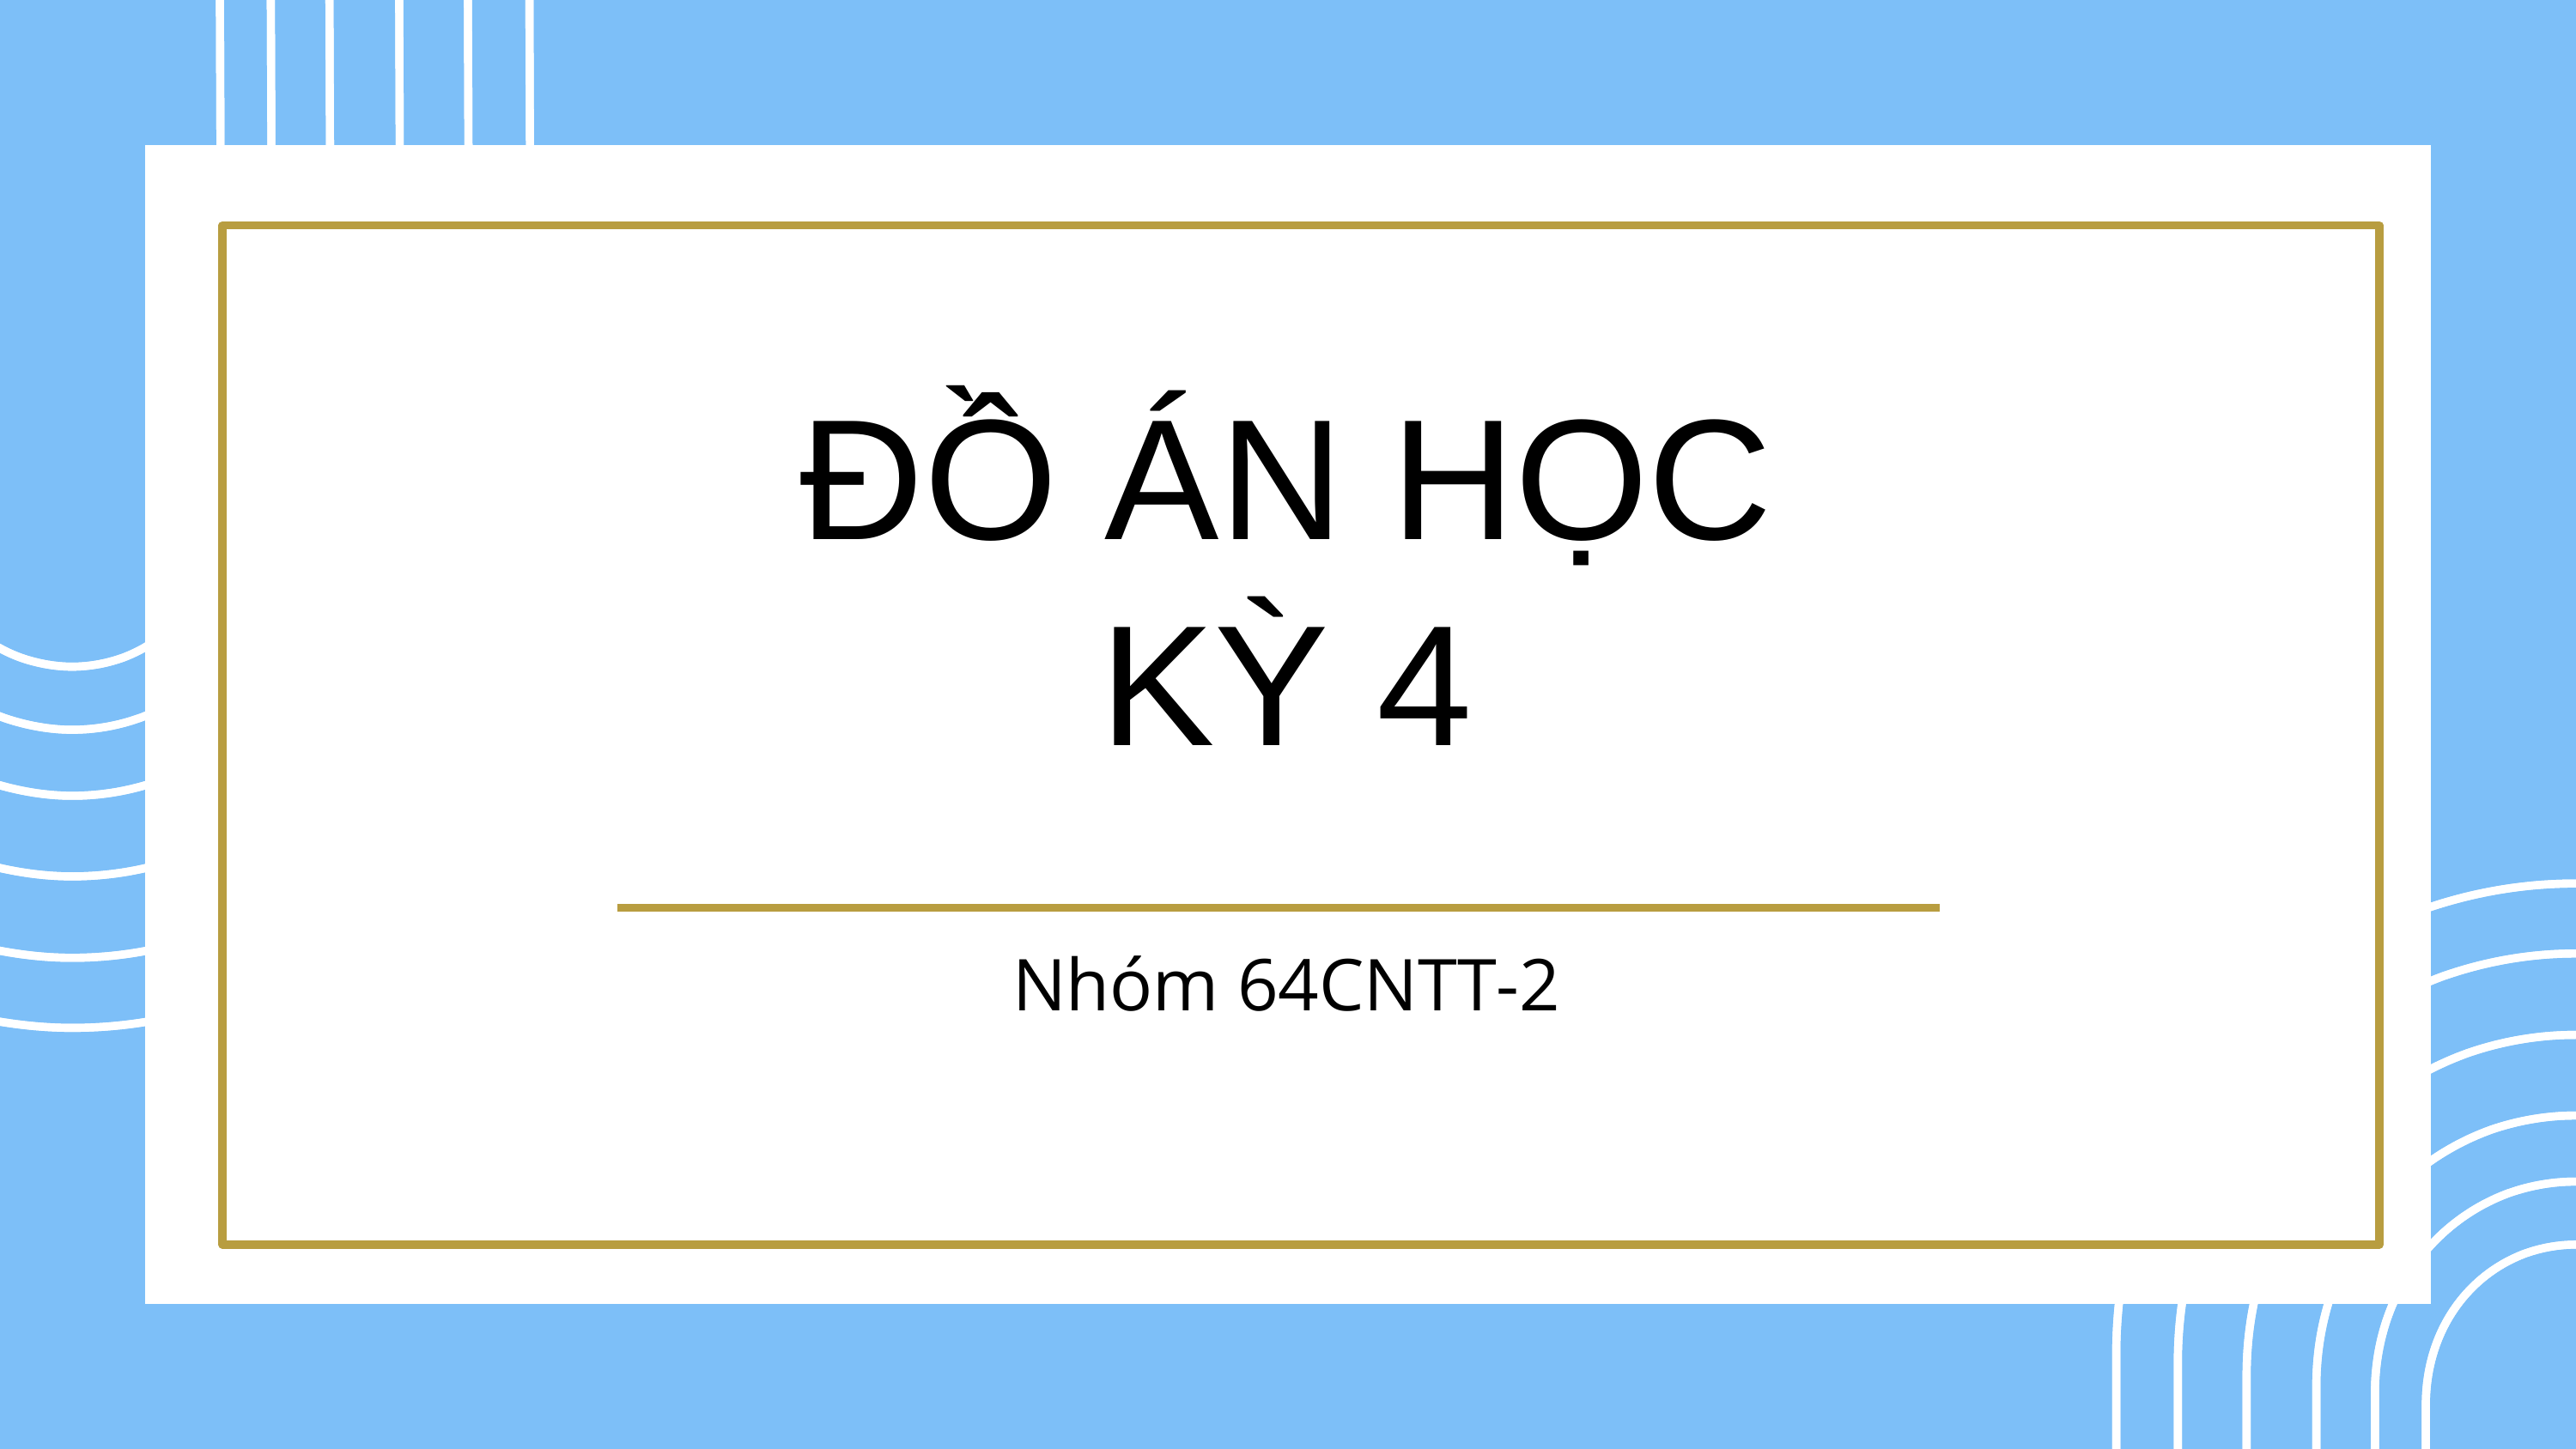

ĐỒ ÁN HỌC KỲ 4

Nhóm 64CNTT-2